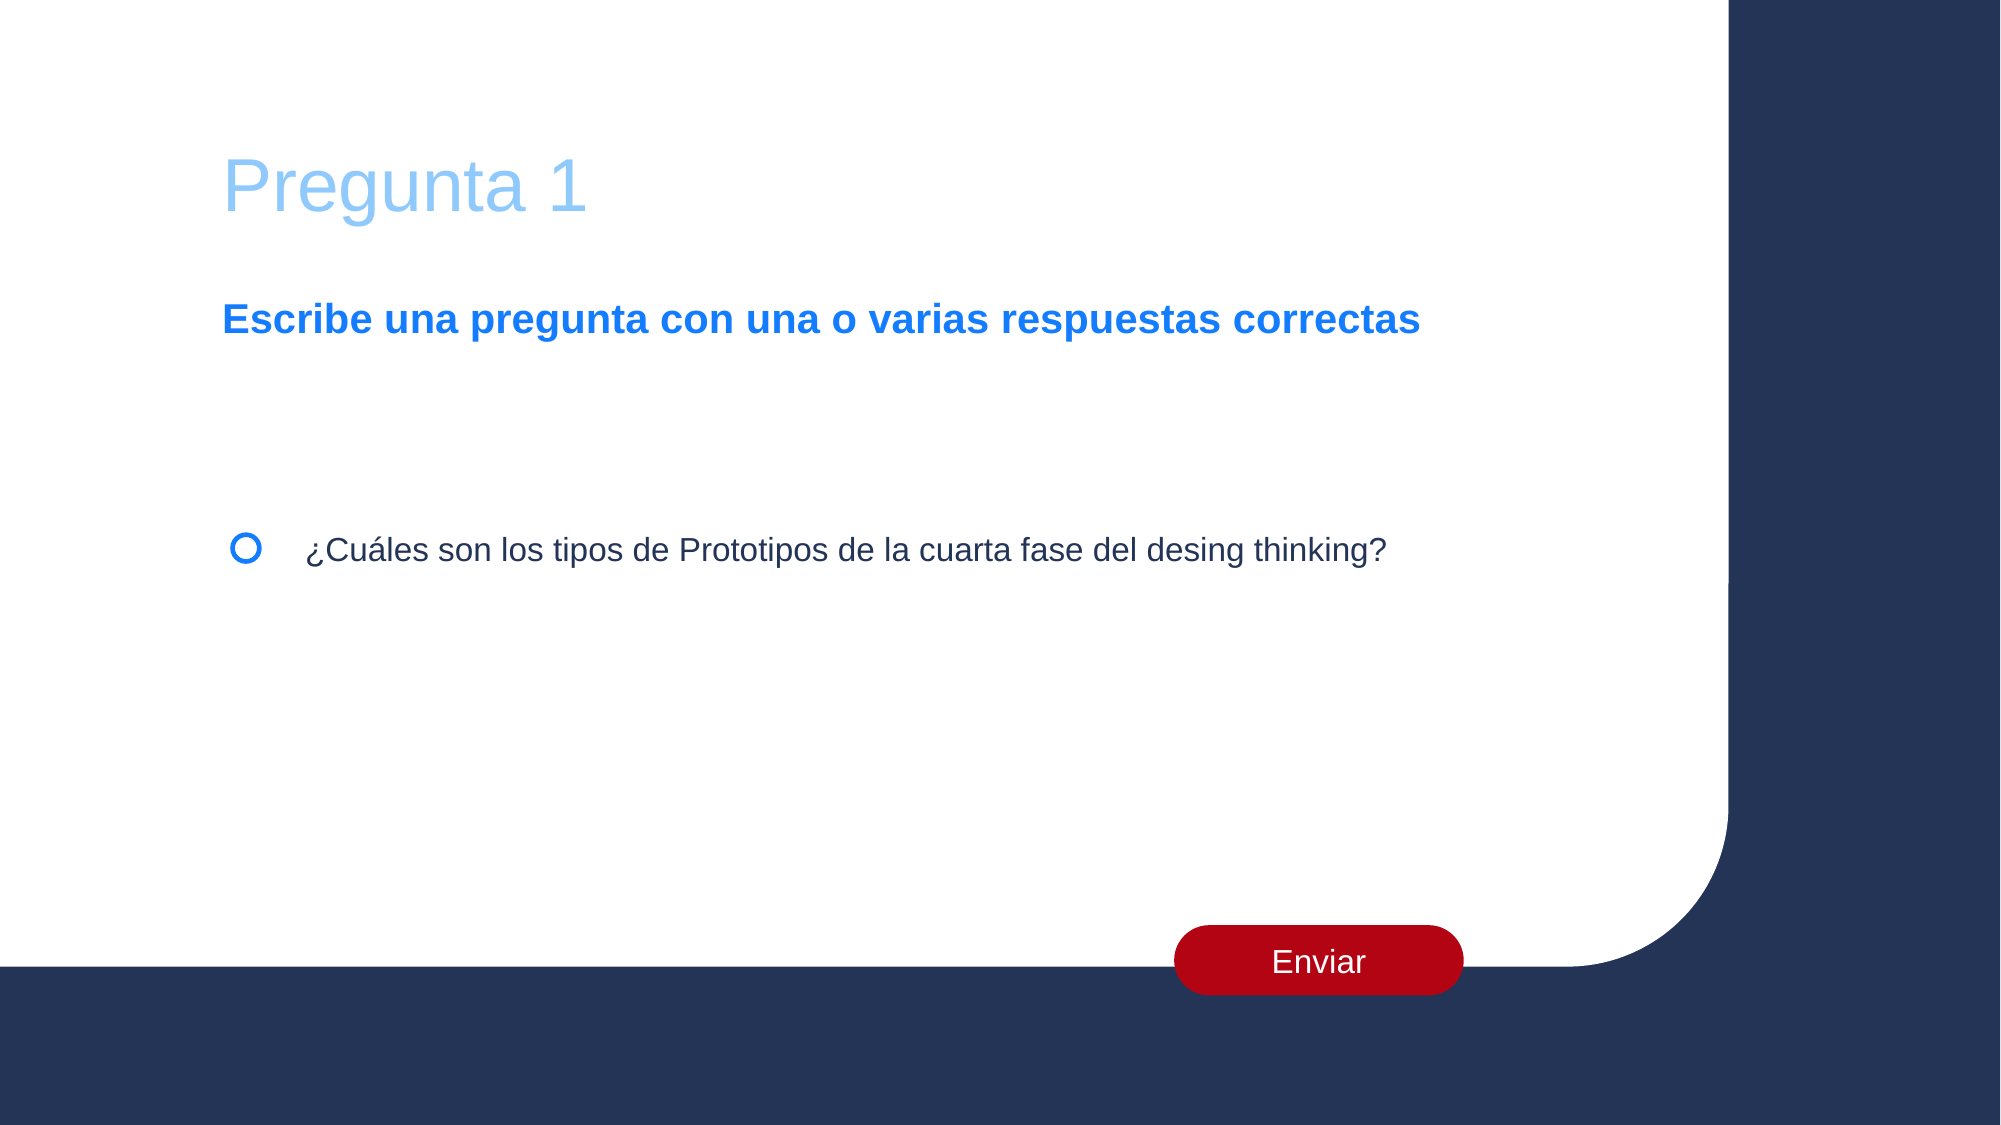

Pregunta 1
Escribe una pregunta con una o varias respuestas correctas
¿Cuáles son los tipos de Prototipos de la cuarta fase del desing thinking?

Enviar